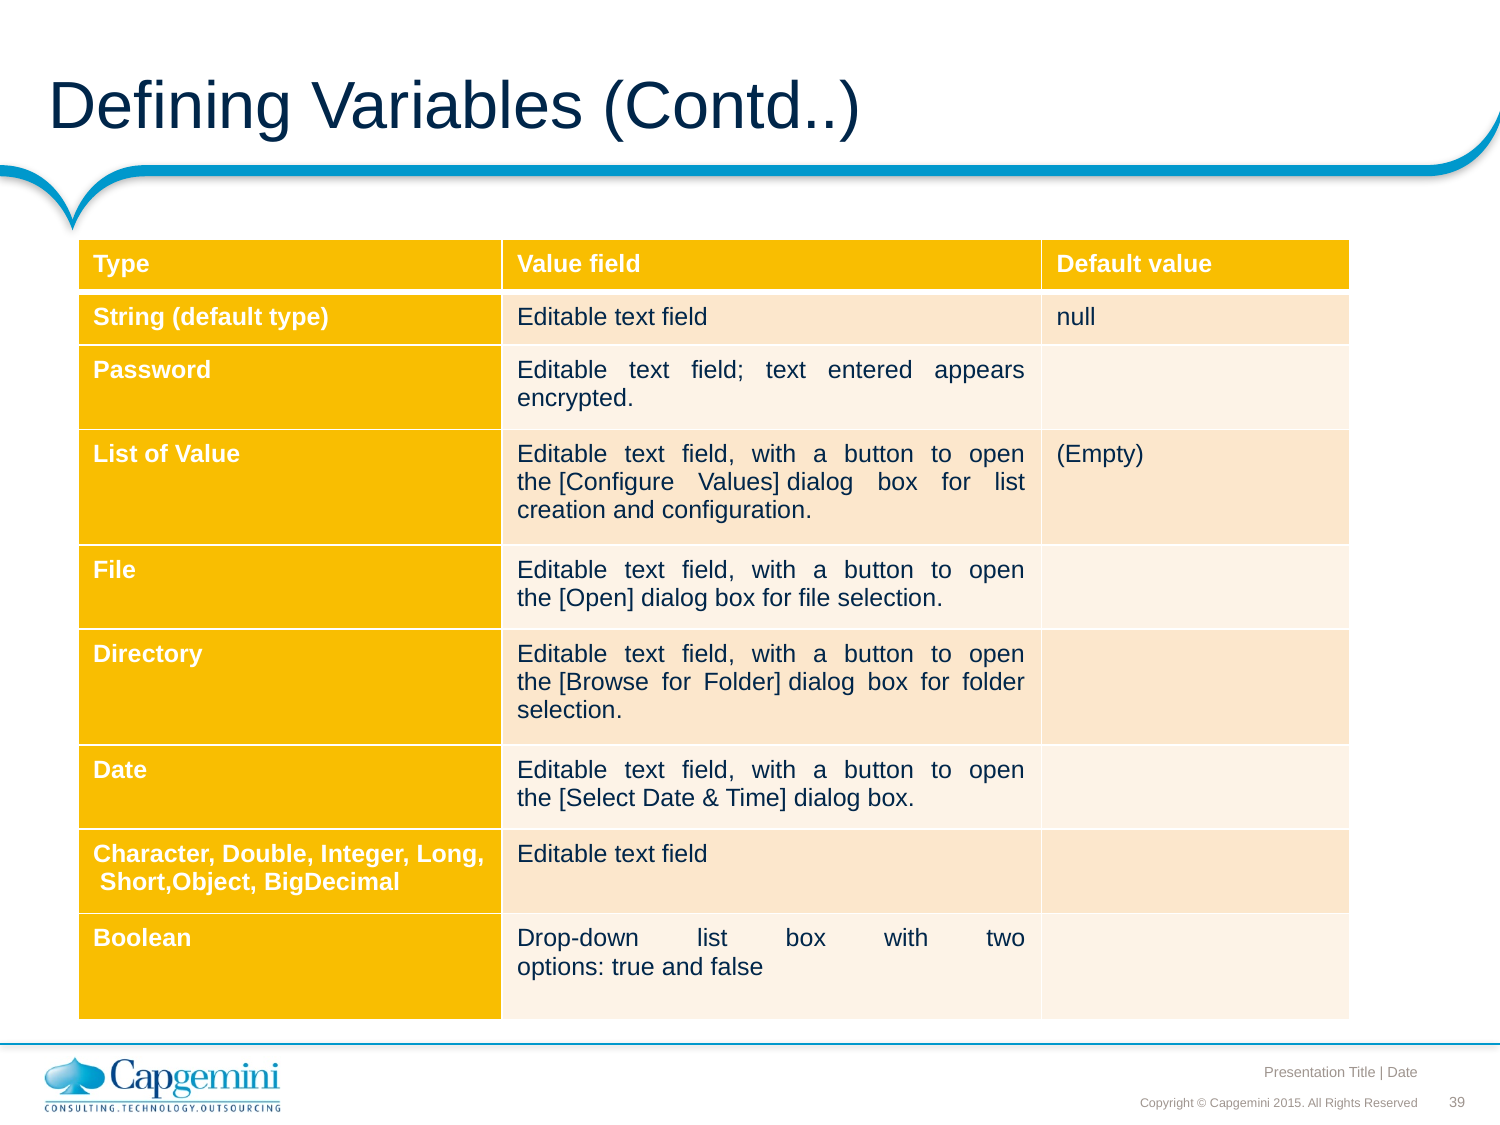

# Defining Variables (Contd..)
| Type | Value field | Default value |
| --- | --- | --- |
| String (default type) | Editable text field | null |
| Password | Editable text field; text entered appears encrypted. |  |
| List of Value | Editable text field, with a button to open the [Configure Values] dialog box for list creation and configuration. | (Empty) |
| File | Editable text field, with a button to open the [Open] dialog box for file selection. |  |
| Directory | Editable text field, with a button to open the [Browse for Folder] dialog box for folder selection. |  |
| Date | Editable text field, with a button to open the [Select Date & Time] dialog box. |  |
| Character, Double, Integer, Long, Short,Object, BigDecimal | Editable text field |  |
| Boolean | Drop-down list box with two options: true and false |  |